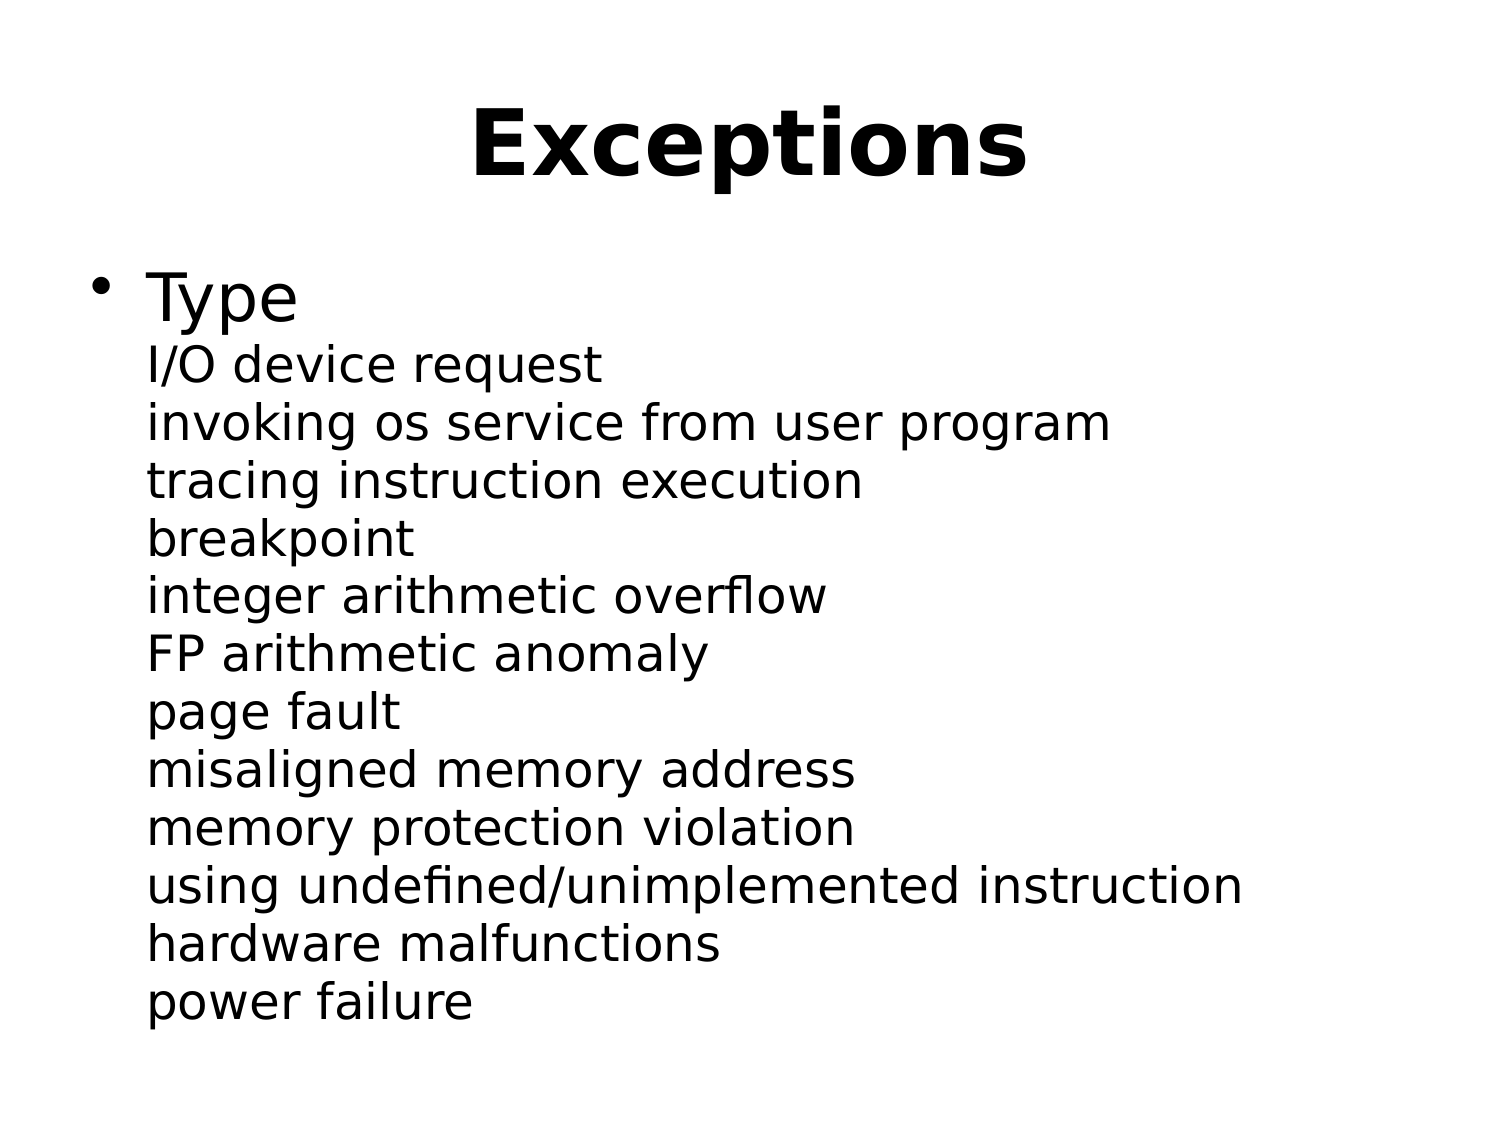

# Exceptions
Type
	I/O device request
	invoking os service from user program
	tracing instruction execution
	breakpoint
	integer arithmetic overflow
	FP arithmetic anomaly
	page fault
	misaligned memory address
	memory protection violation
	using undefined/unimplemented instruction
	hardware malfunctions
	power failure